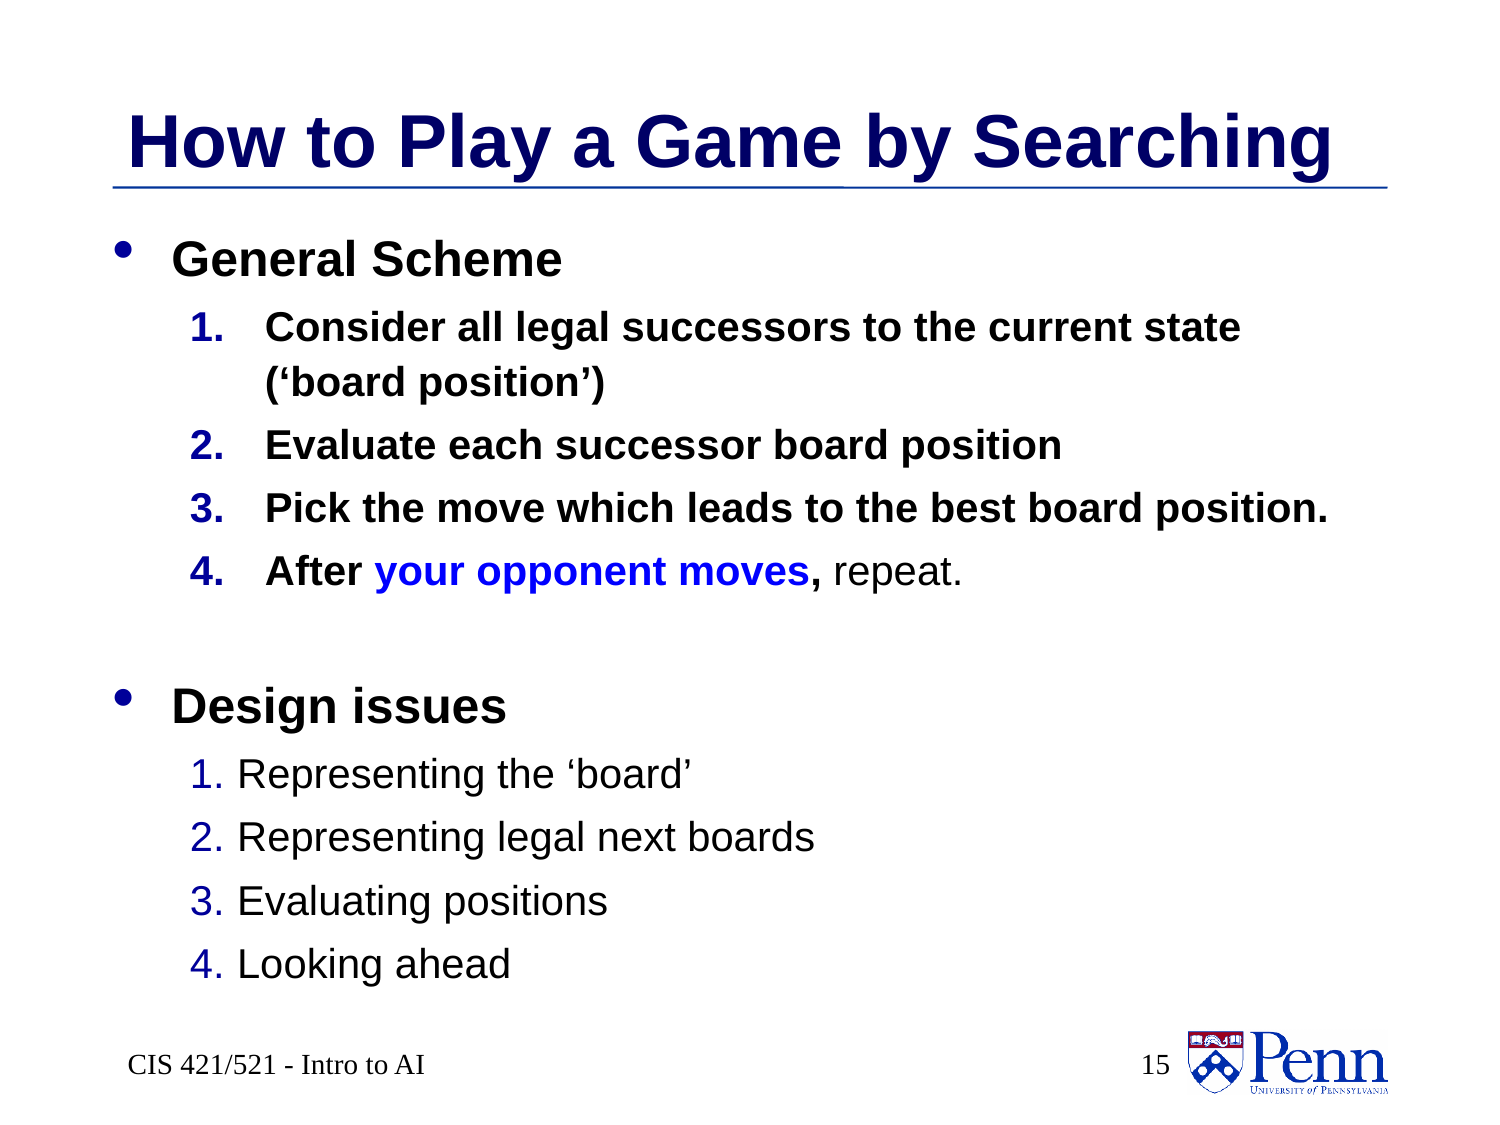

# How to Play a Game by Searching
General Scheme
Consider all legal successors to the current state (‘board position’)
Evaluate each successor board position
Pick the move which leads to the best board position.
After your opponent moves, repeat.

Design issues
Representing the ‘board’
Representing legal next boards
Evaluating positions
Looking ahead

CIS 421/521 - Intro to AI
       15